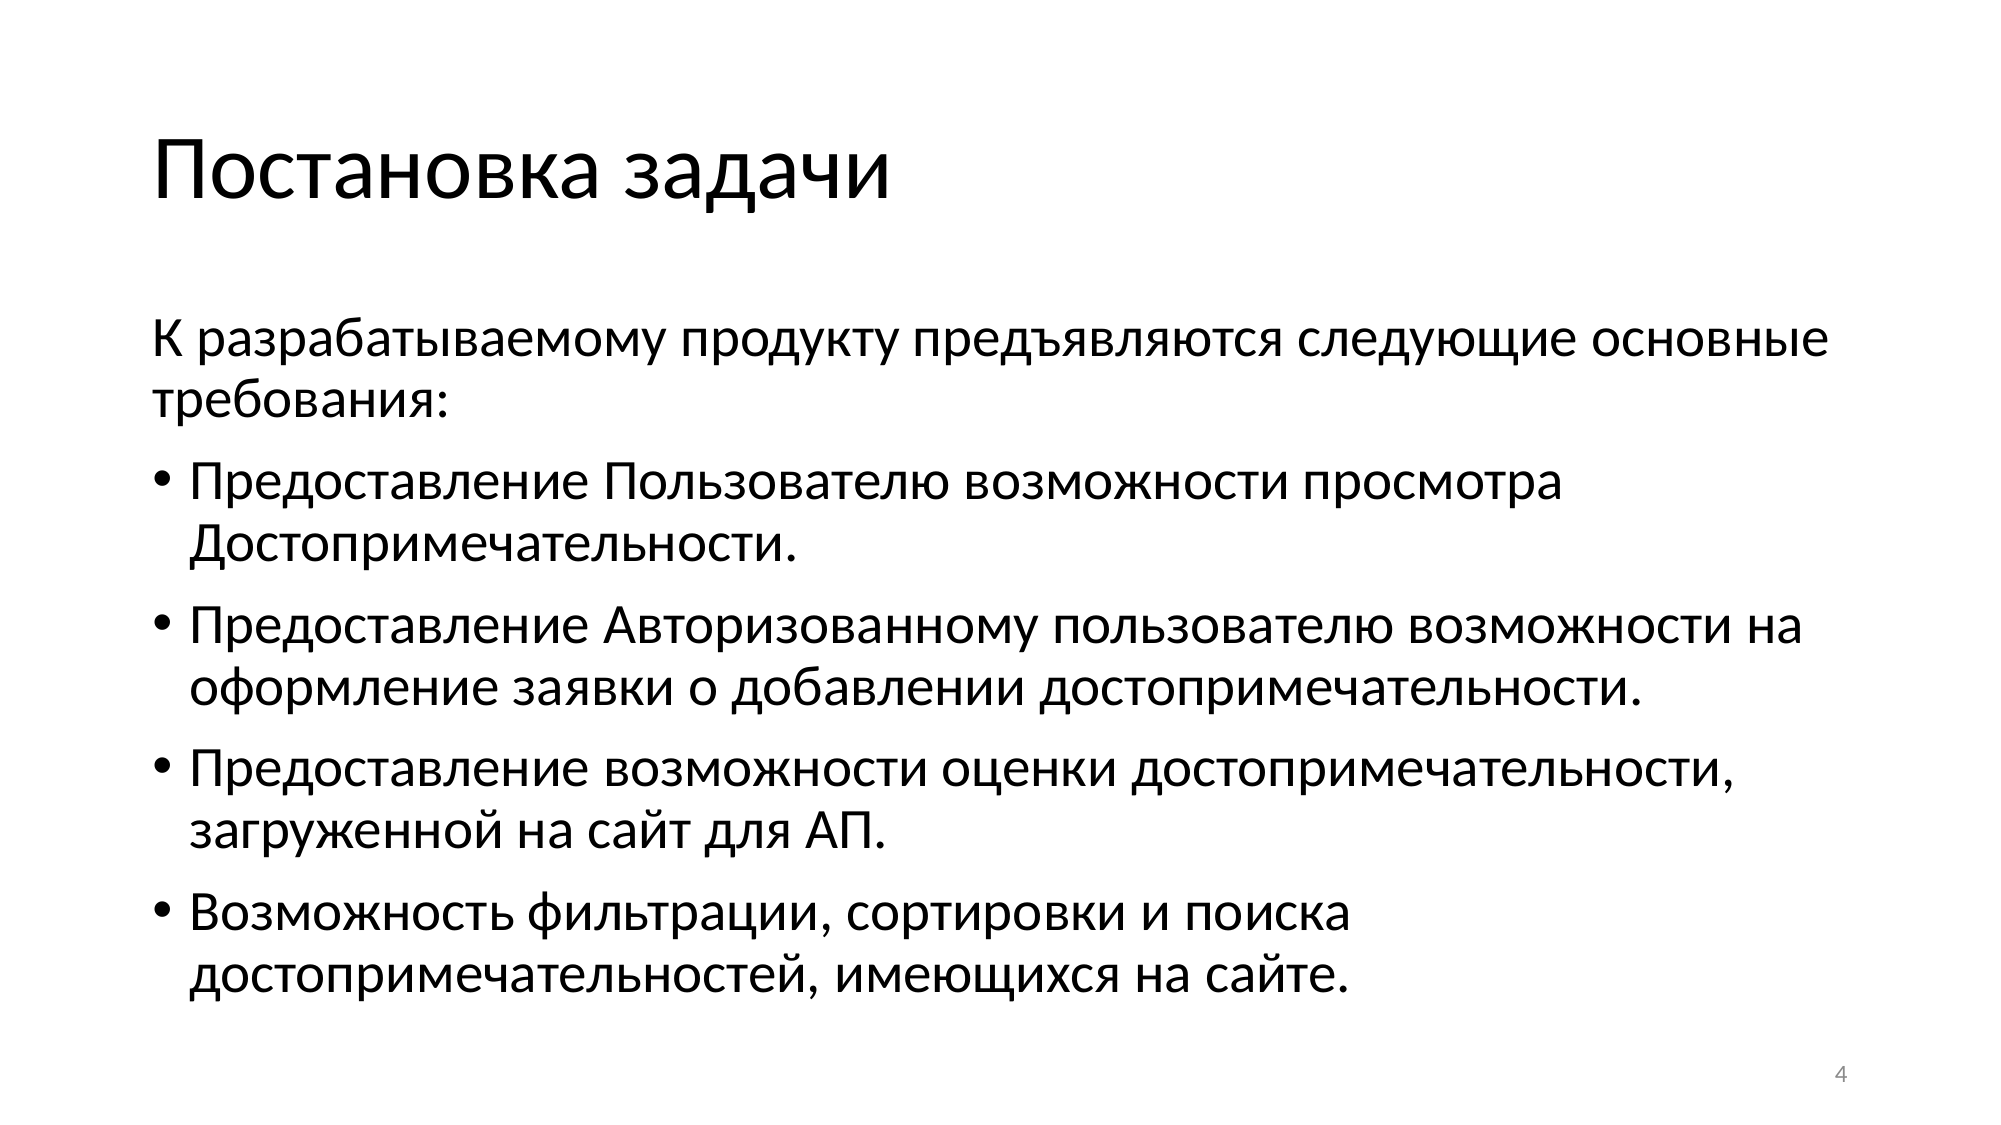

# Постановка задачи
К разрабатываемому продукту предъявляются следующие основные требования:
Предоставление Пользователю возможности просмотра Достопримечательности.
Предоставление Авторизованному пользователю возможности на оформление заявки о добавлении достопримечательности.
Предоставление возможности оценки достопримечательности, загруженной на сайт для АП.
Возможность фильтрации, сортировки и поиска достопримечательностей, имеющихся на сайте.

4